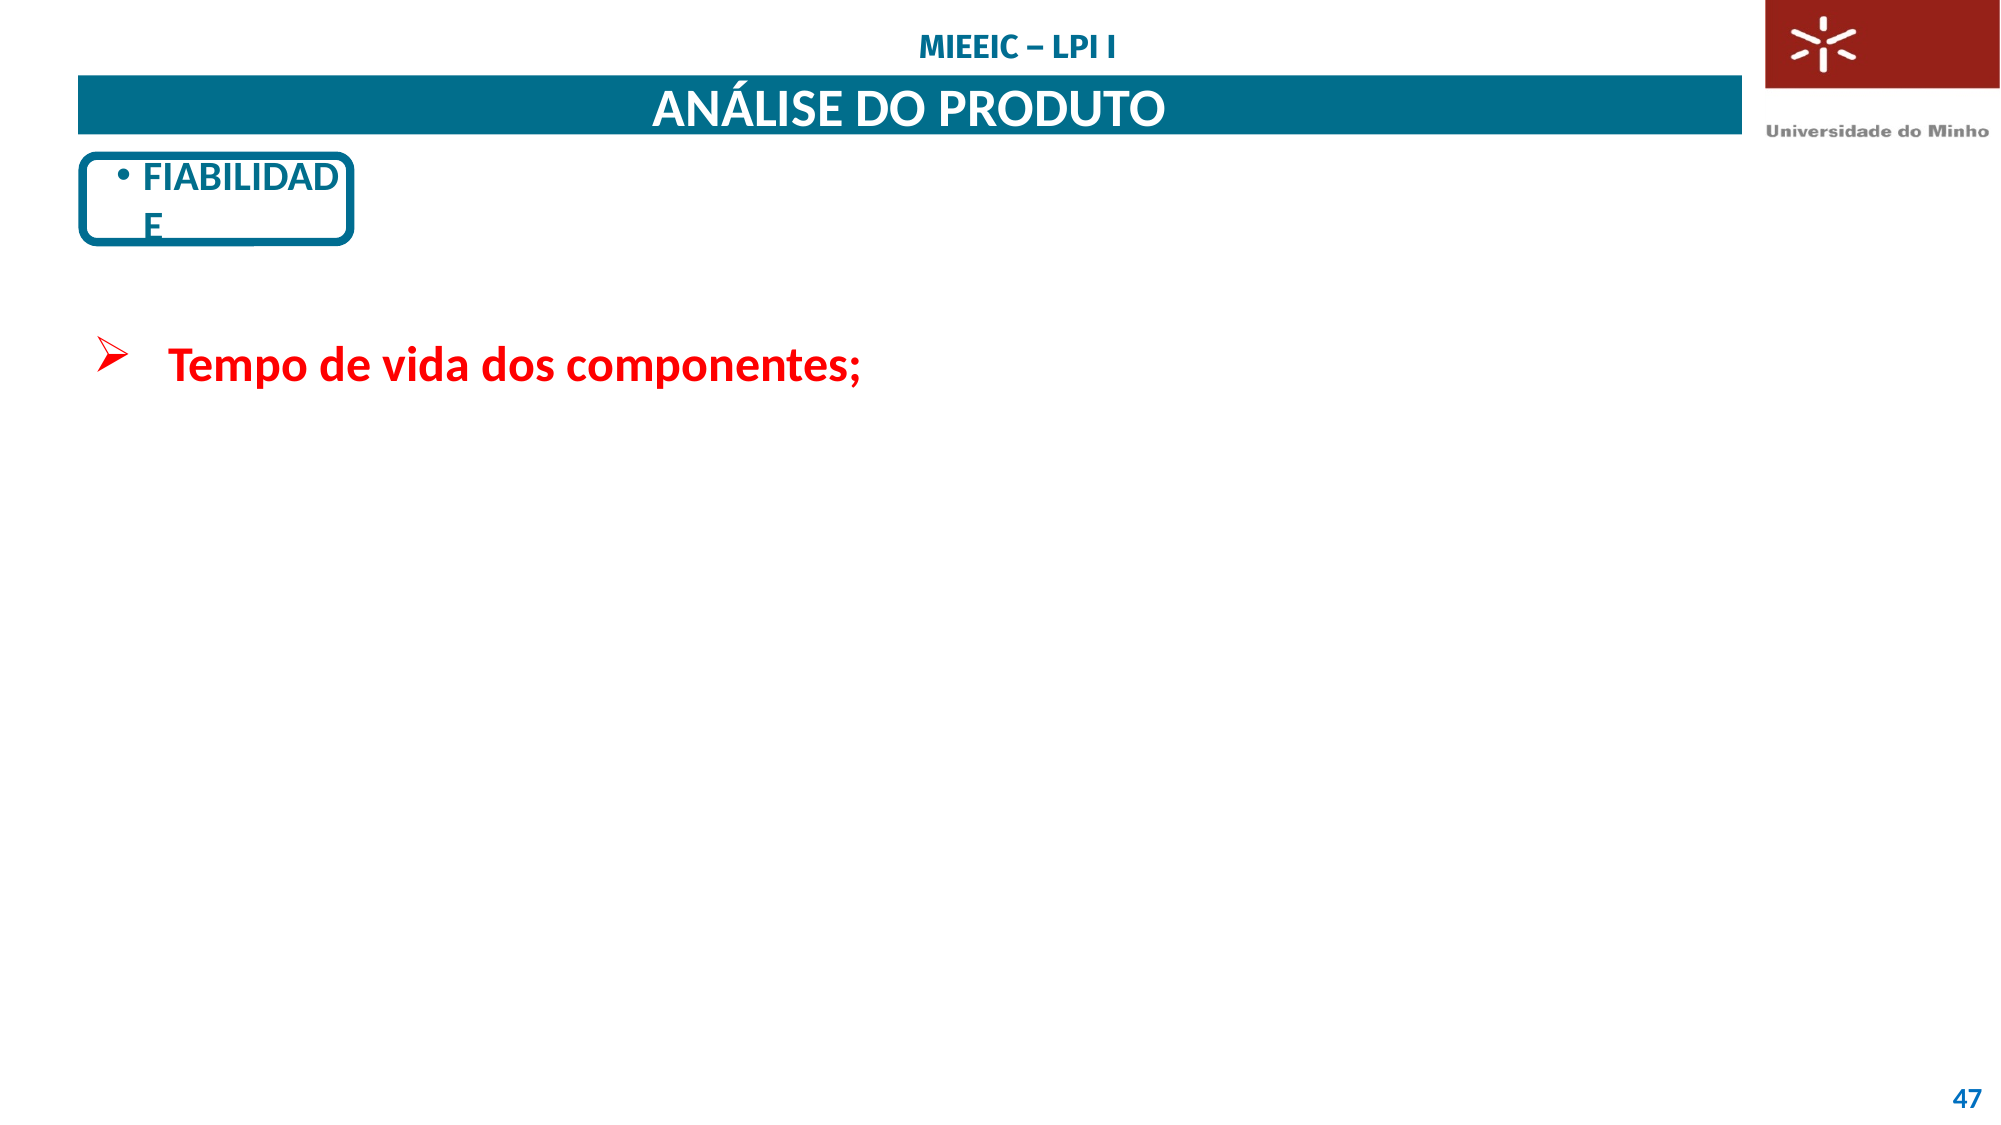

# Análise do Produto
Fiabilidade
Tempo de vida dos componentes;